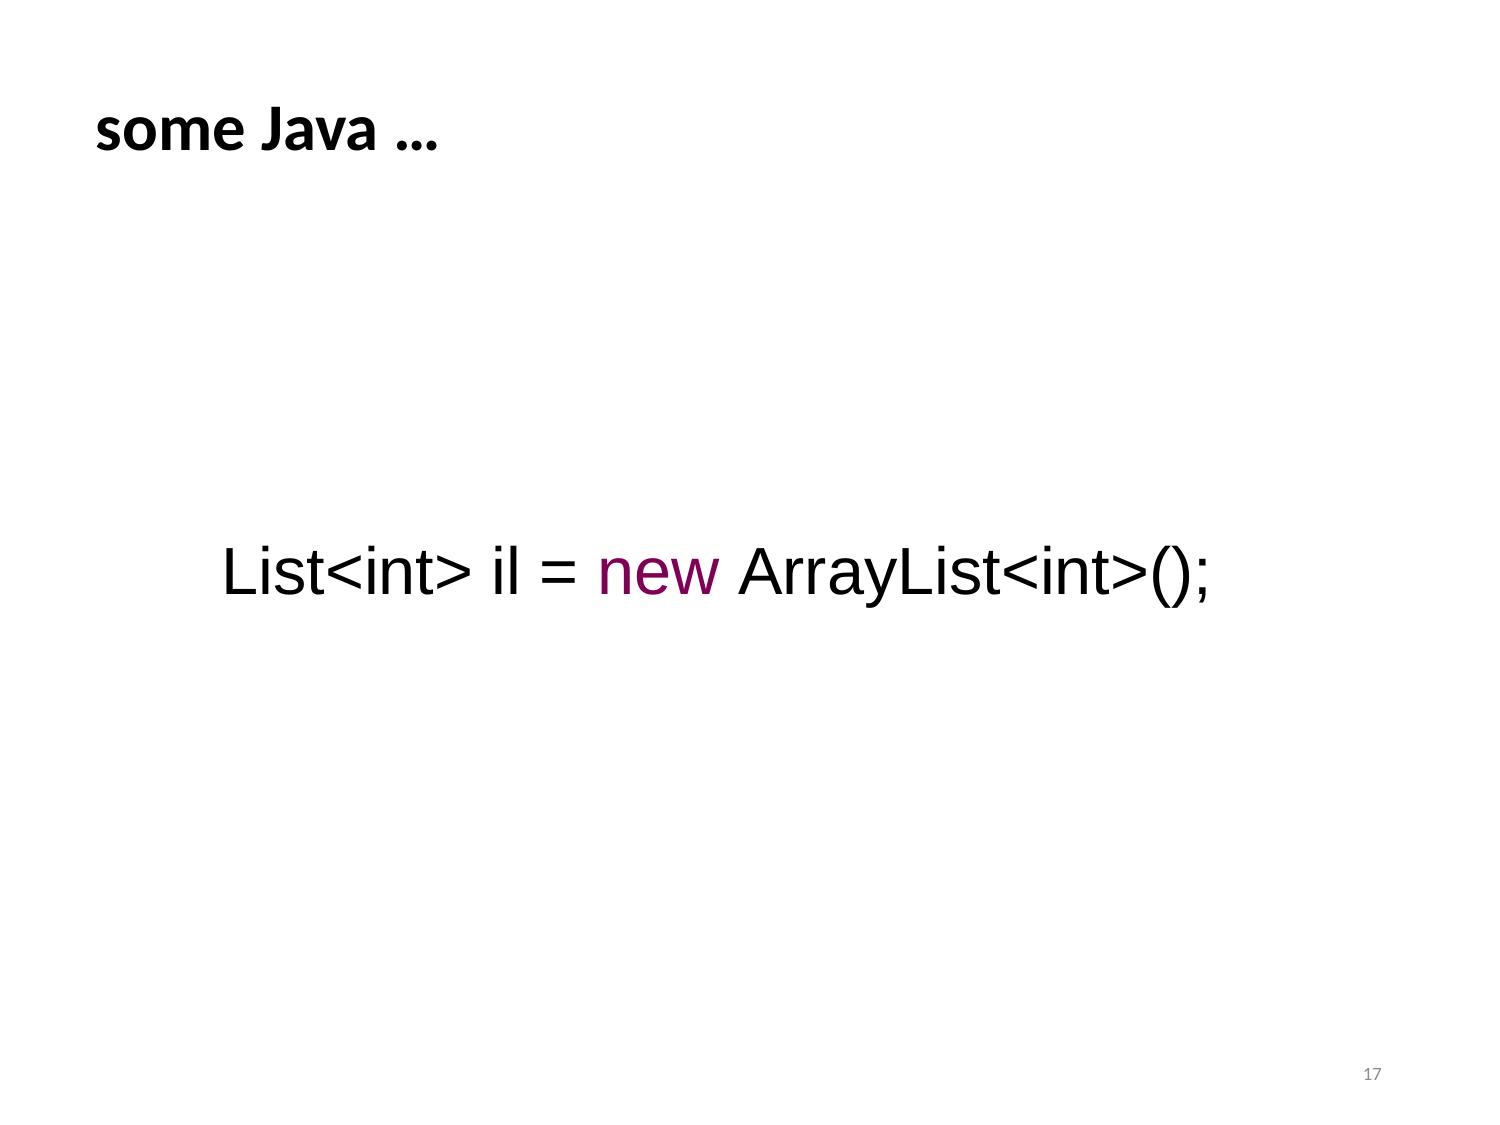

# some Java …
List<int> il = new ArrayList<int>();
17